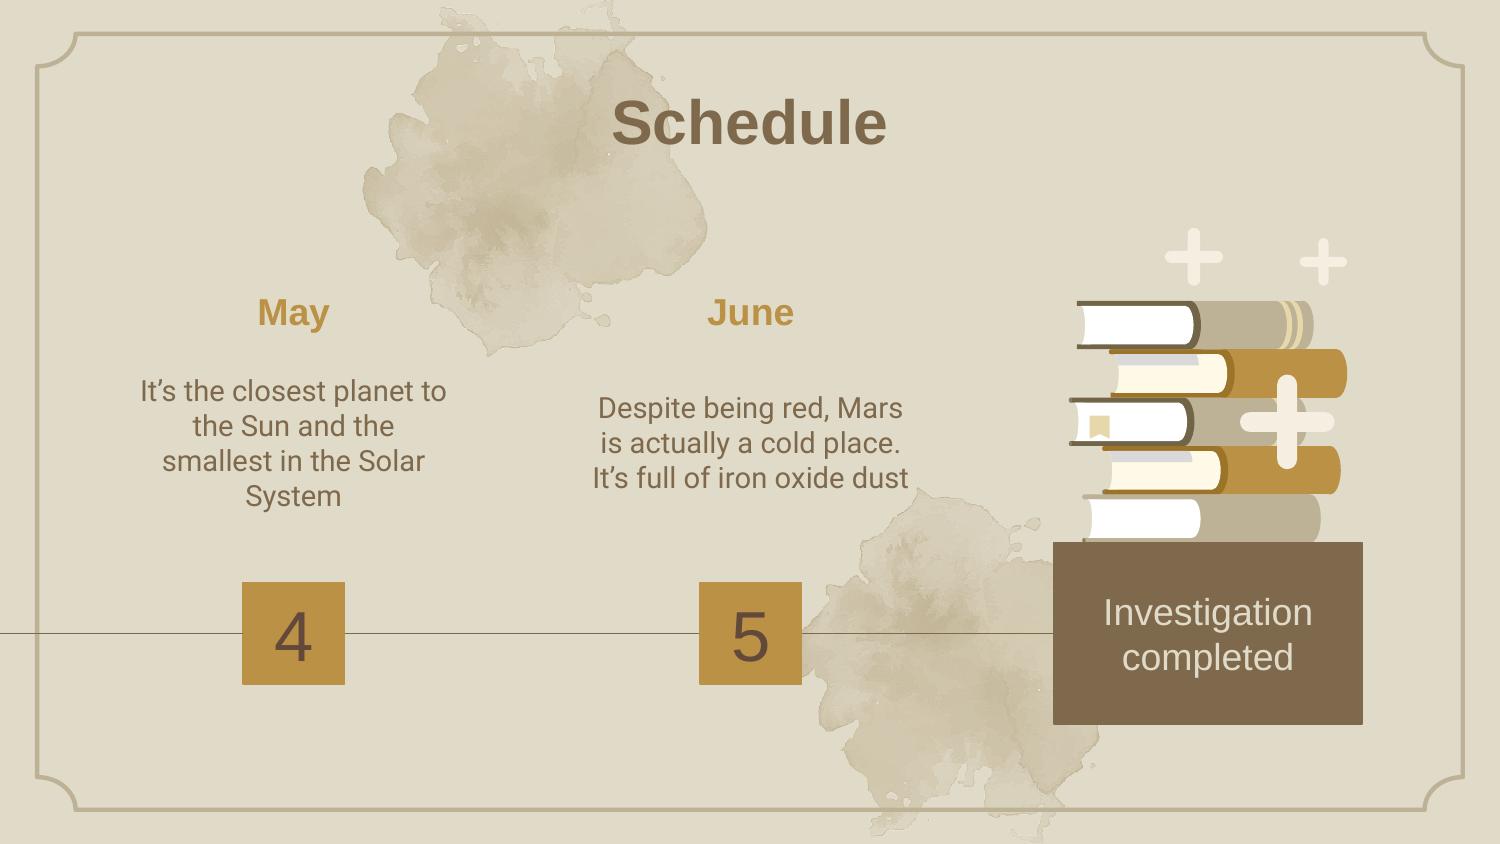

# Schedule

May
June

It’s the closest planet to the Sun and the smallest in the Solar System
Despite being red, Mars is actually a cold place. It’s full of iron oxide dust

Investigation completed
4
5